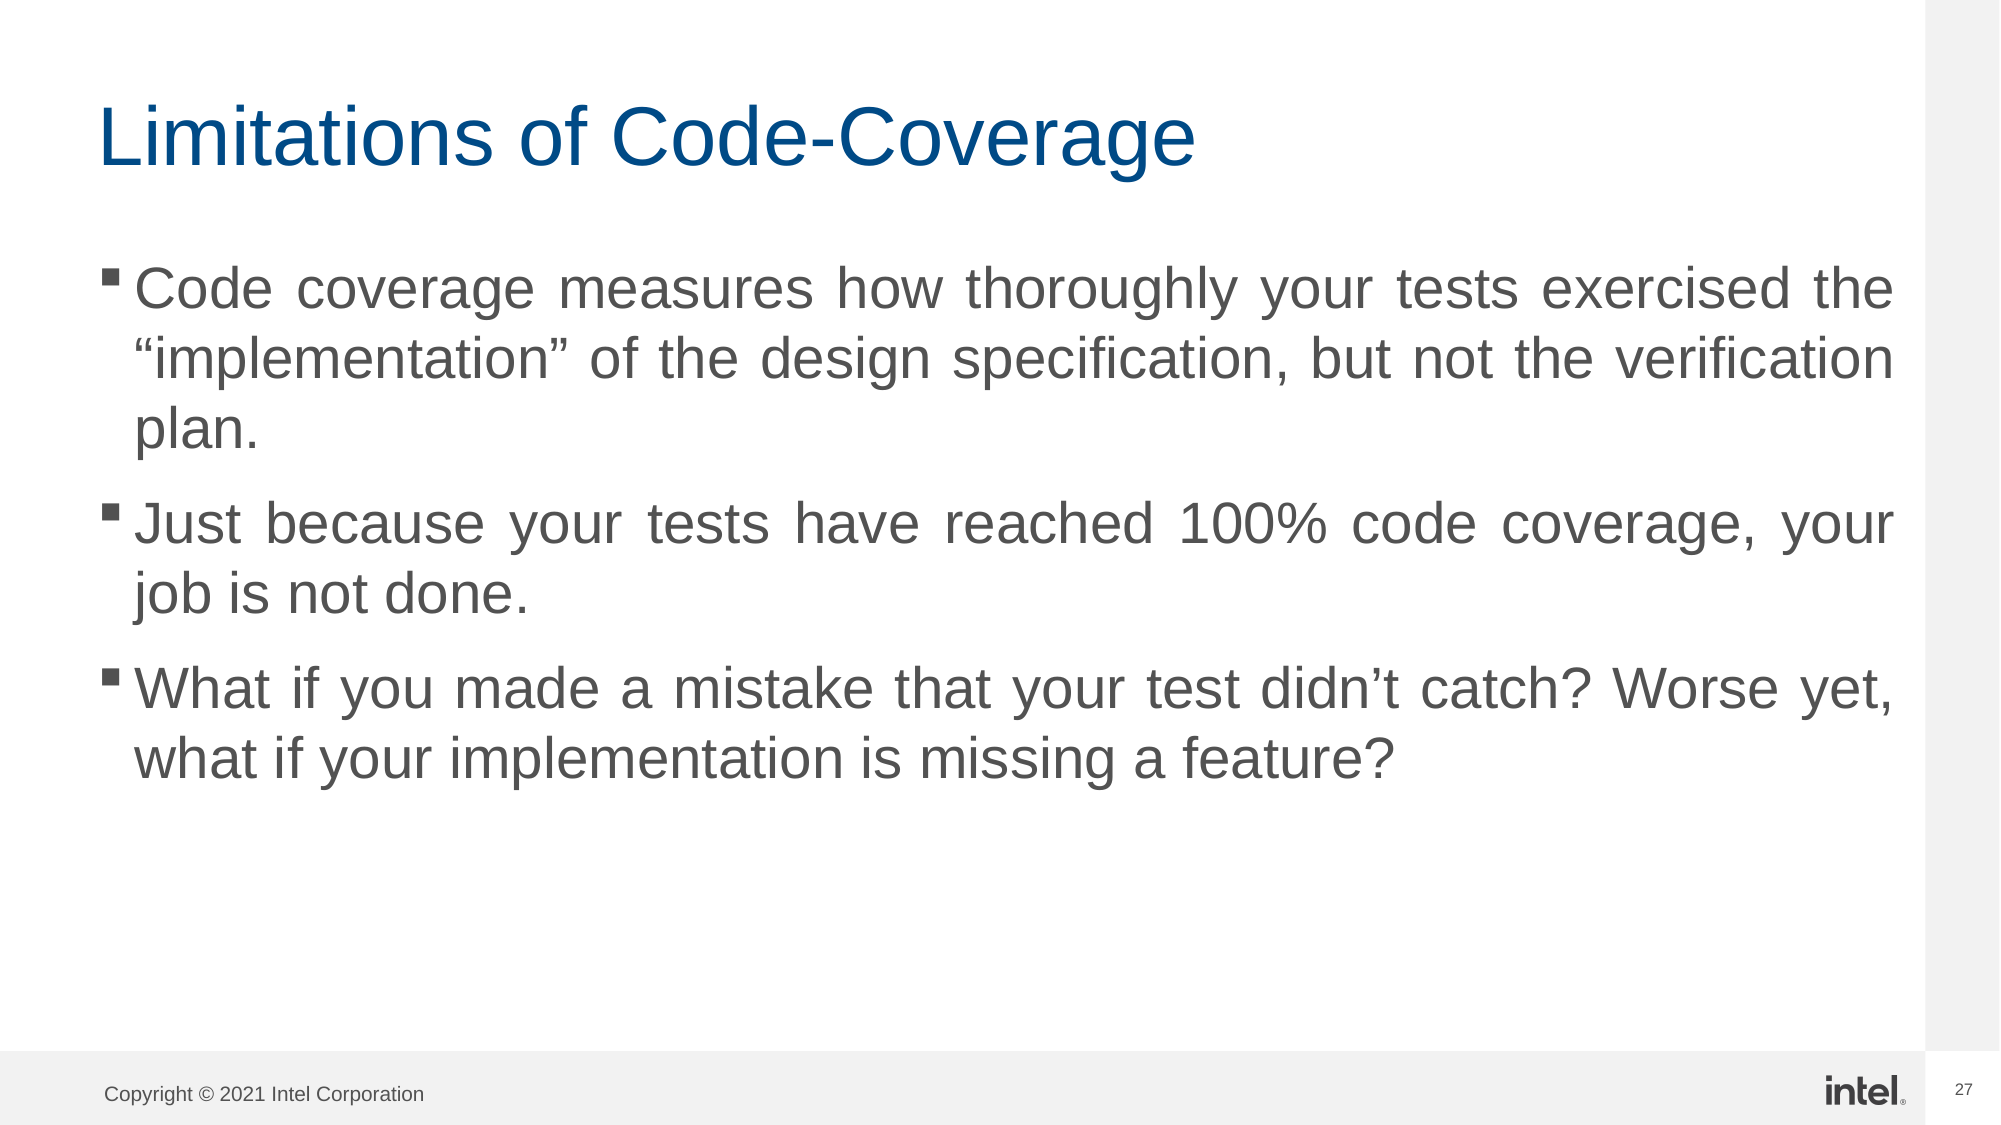

# Limitations of Code-Coverage
Code coverage measures how thoroughly your tests exercised the “implementation” of the design specification, but not the verification plan.
Just because your tests have reached 100% code coverage, your job is not done.
What if you made a mistake that your test didn’t catch? Worse yet, what if your implementation is missing a feature?